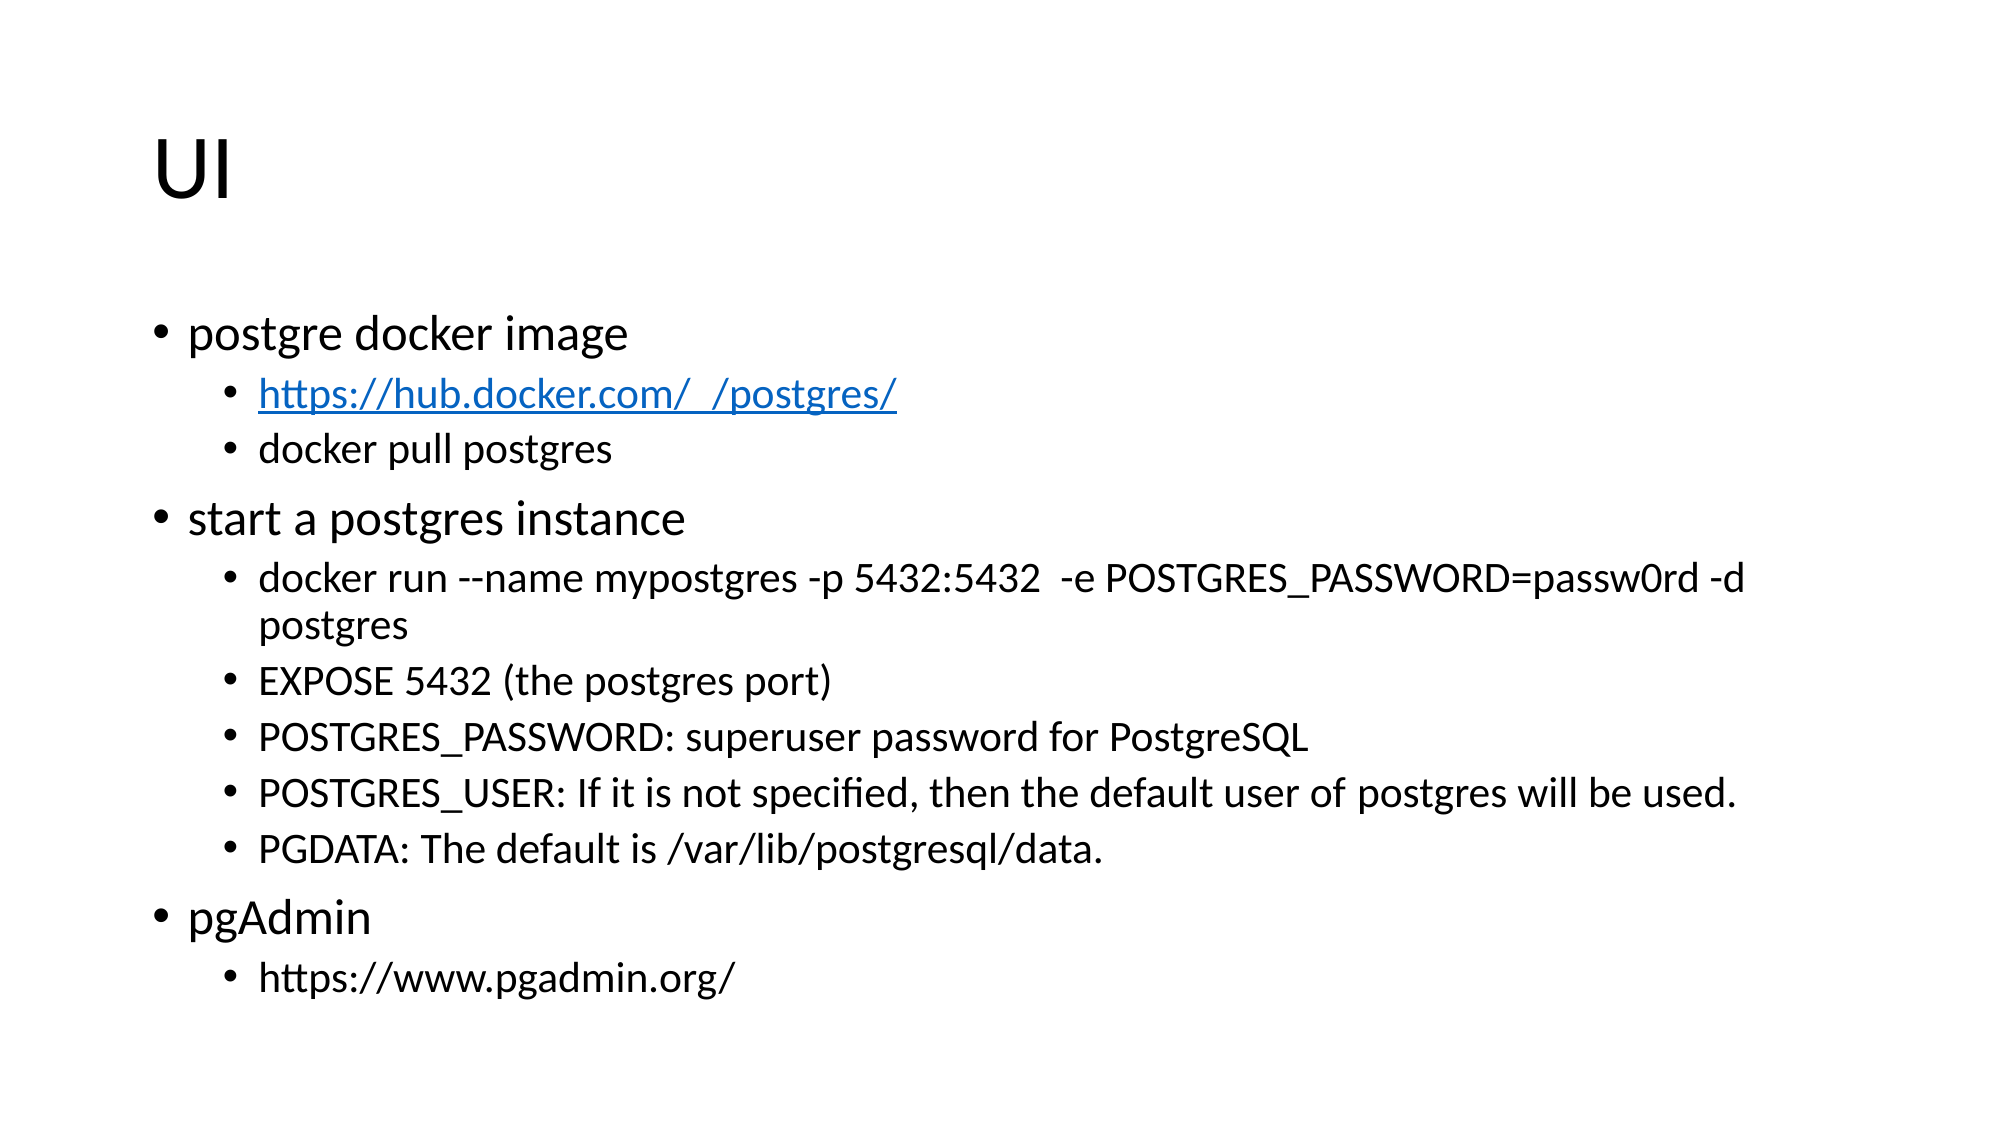

# UI
postgre docker image
https://hub.docker.com/_/postgres/
docker pull postgres
start a postgres instance
docker run --name mypostgres -p 5432:5432  -e POSTGRES_PASSWORD=passw0rd -d postgres
EXPOSE 5432 (the postgres port)
POSTGRES_PASSWORD: superuser password for PostgreSQL
POSTGRES_USER: If it is not specified, then the default user of postgres will be used.
PGDATA: The default is /var/lib/postgresql/data.
pgAdmin
https://www.pgadmin.org/